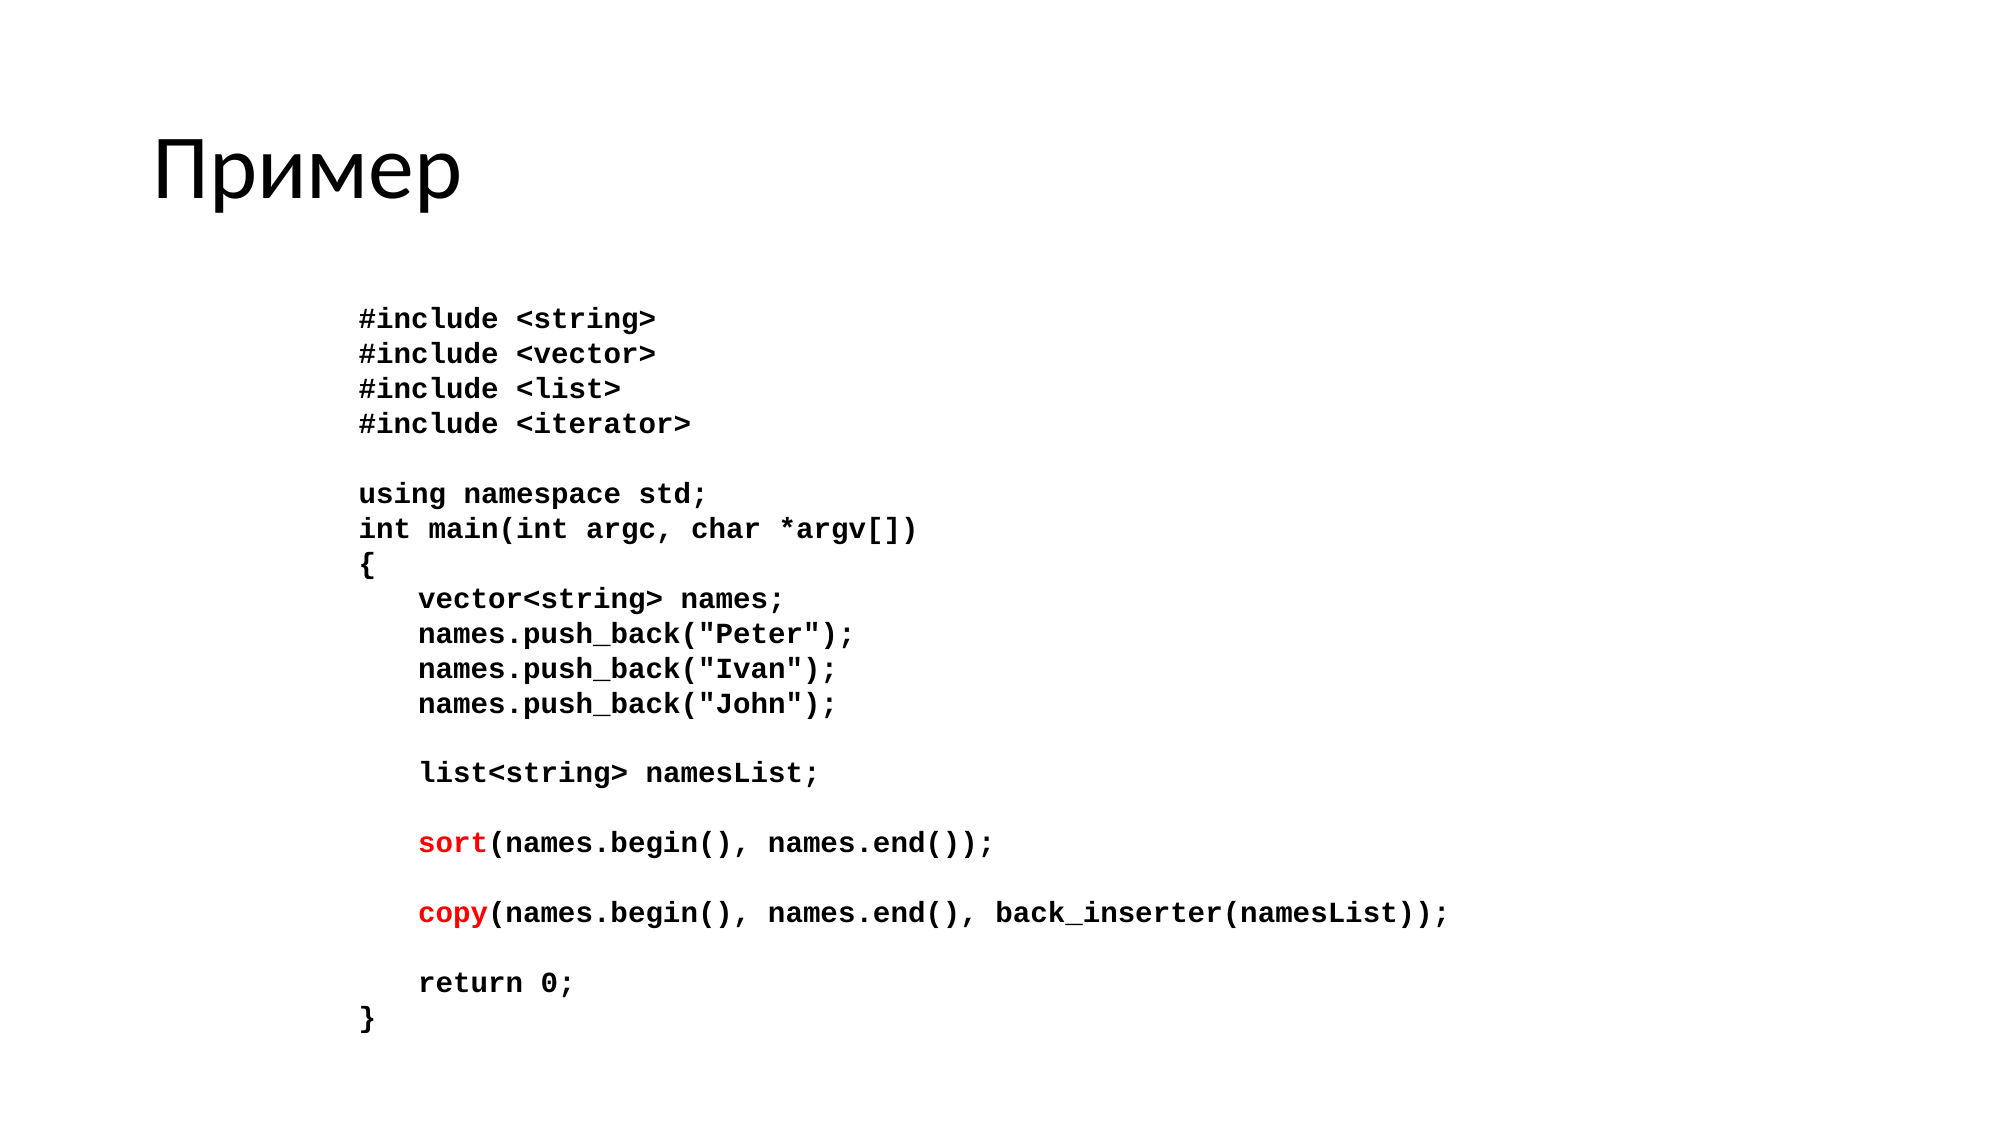

# Пример
#include <string>
#include <vector>
#include <list>
#include <iterator>

using namespace std;
int main(int argc, char *argv[])
{
	vector<string> names;
	names.push_back("Peter");
	names.push_back("Ivan");
	names.push_back("John");

	list<string> namesList;

	sort(names.begin(), names.end());

	copy(names.begin(), names.end(), back_inserter(namesList));

	return 0;
}